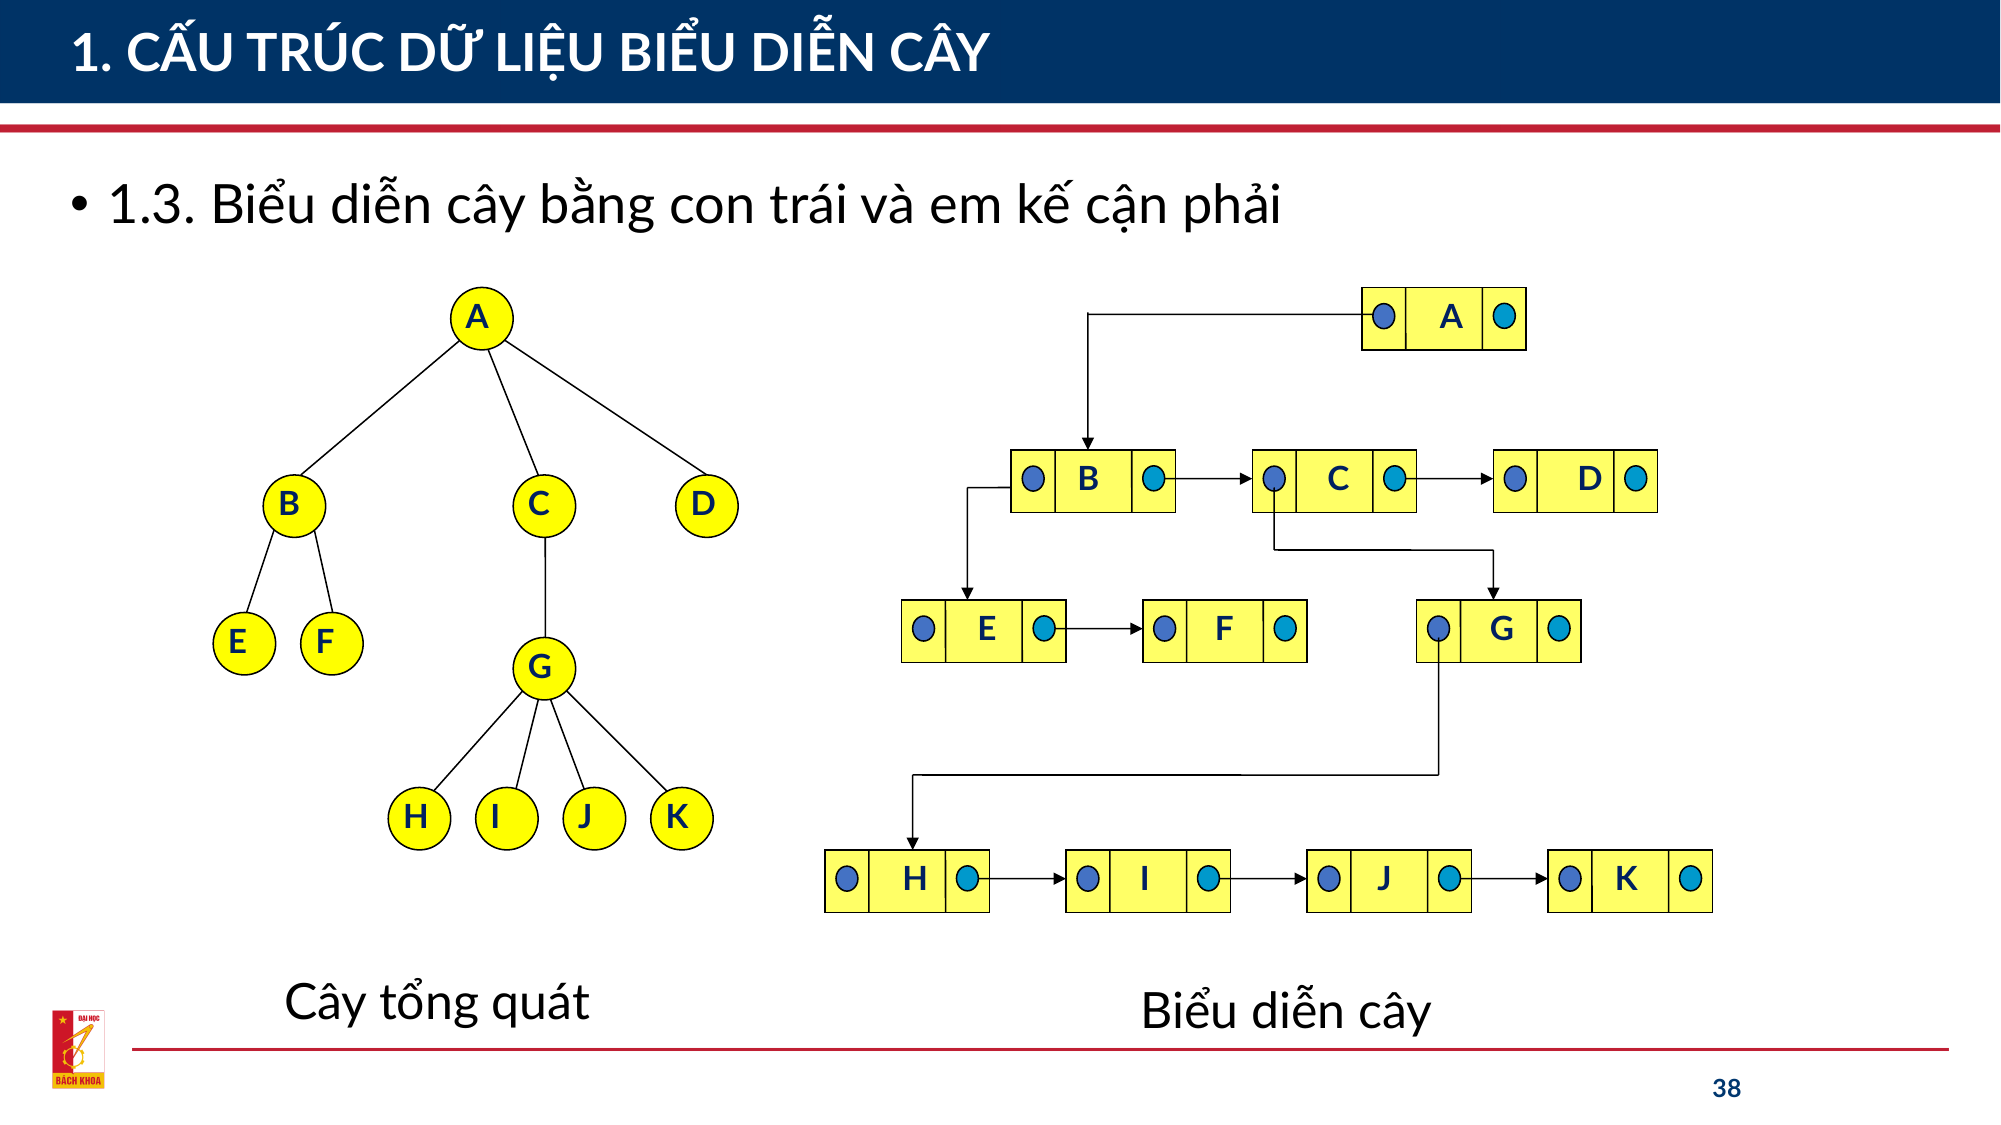

# 1. CẤU TRÚC DỮ LIỆU BIỂU DIỄN CÂY
1.3. Biểu diễn cây bằng con trái và em kế cận phải

A

A

B
C
D

B

C

D

E
F
G

E

F

G

H

I

J

K
H
I
J
K
Cây tổng quát
Biểu diễn cây
38